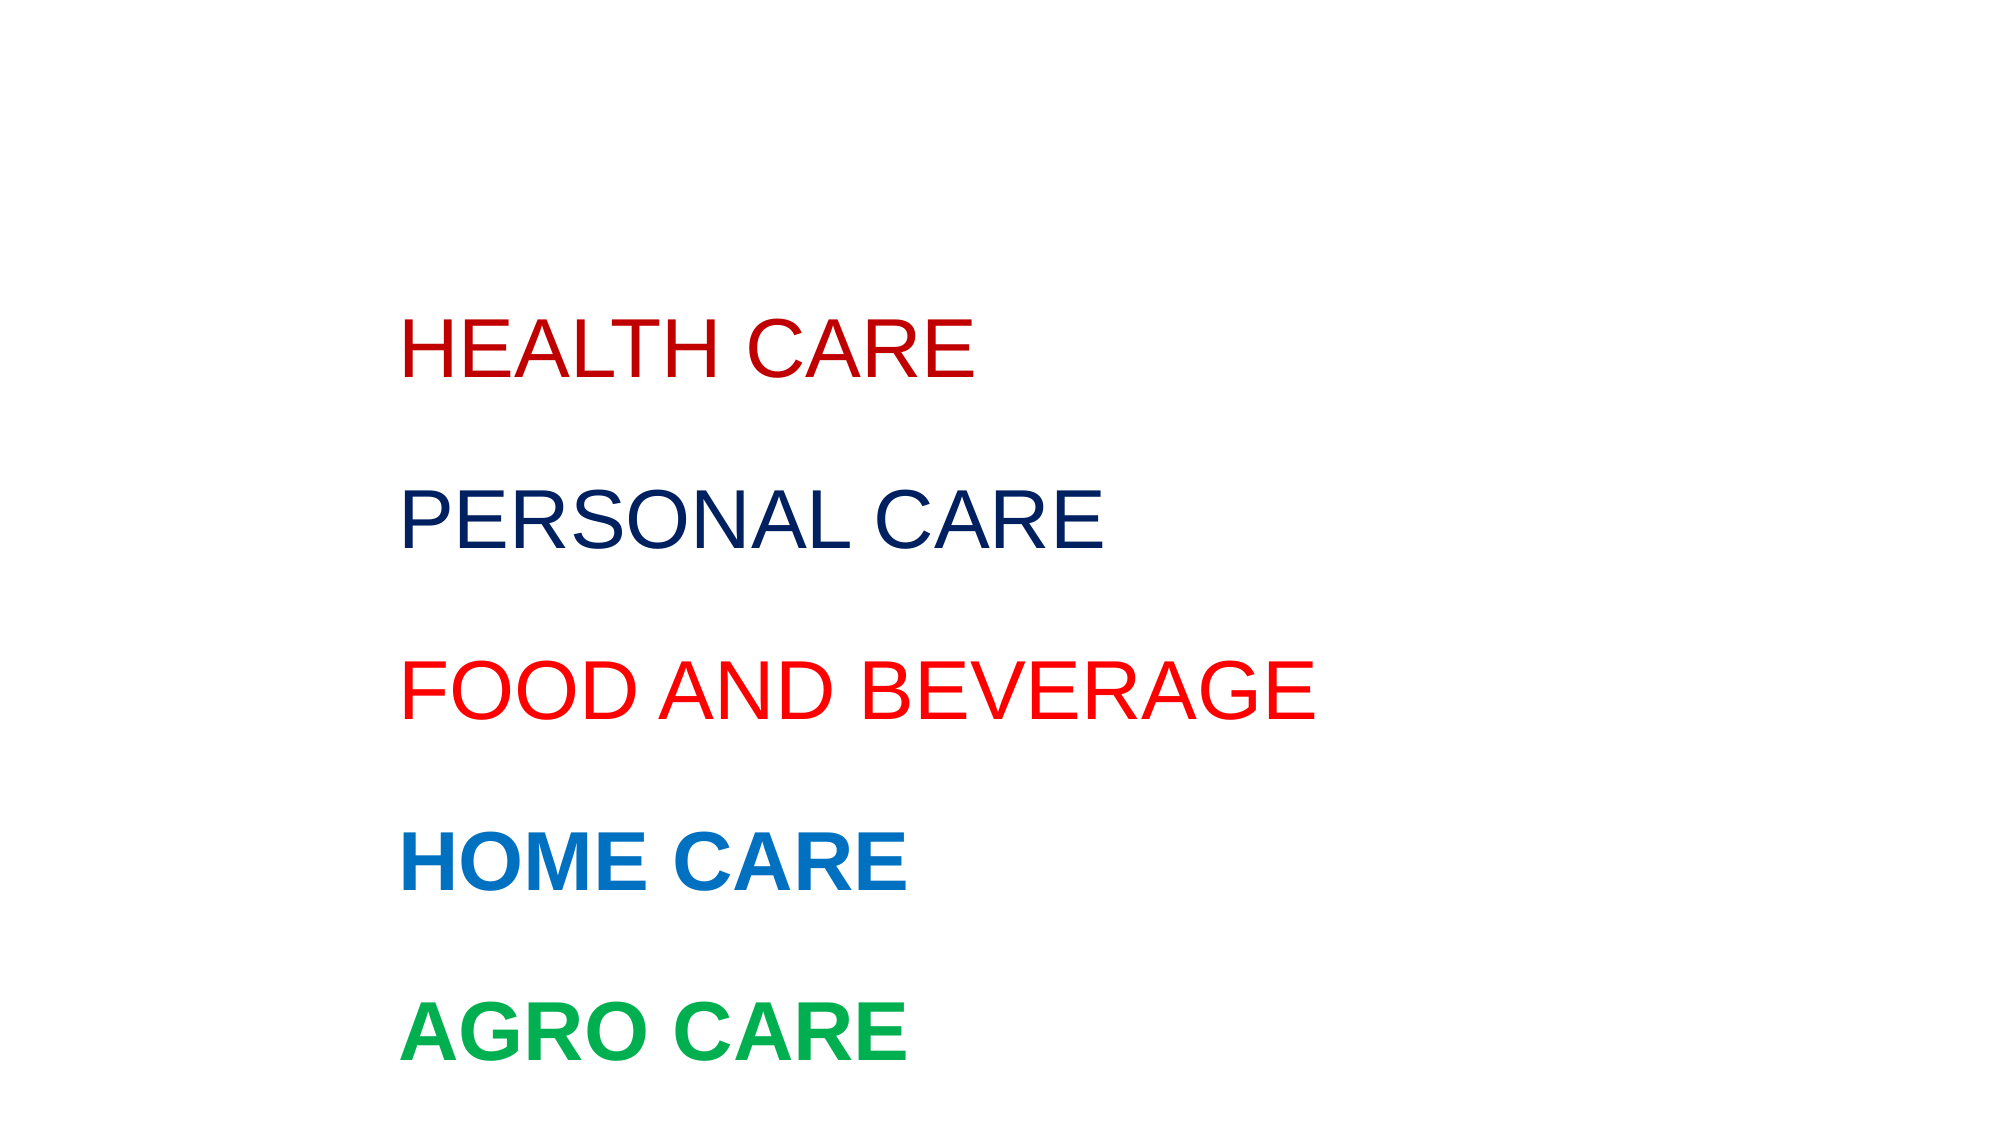

HEALTH CARE
PERSONAL CARE
FOOD AND BEVERAGE
HOME CARE
AGRO CARE